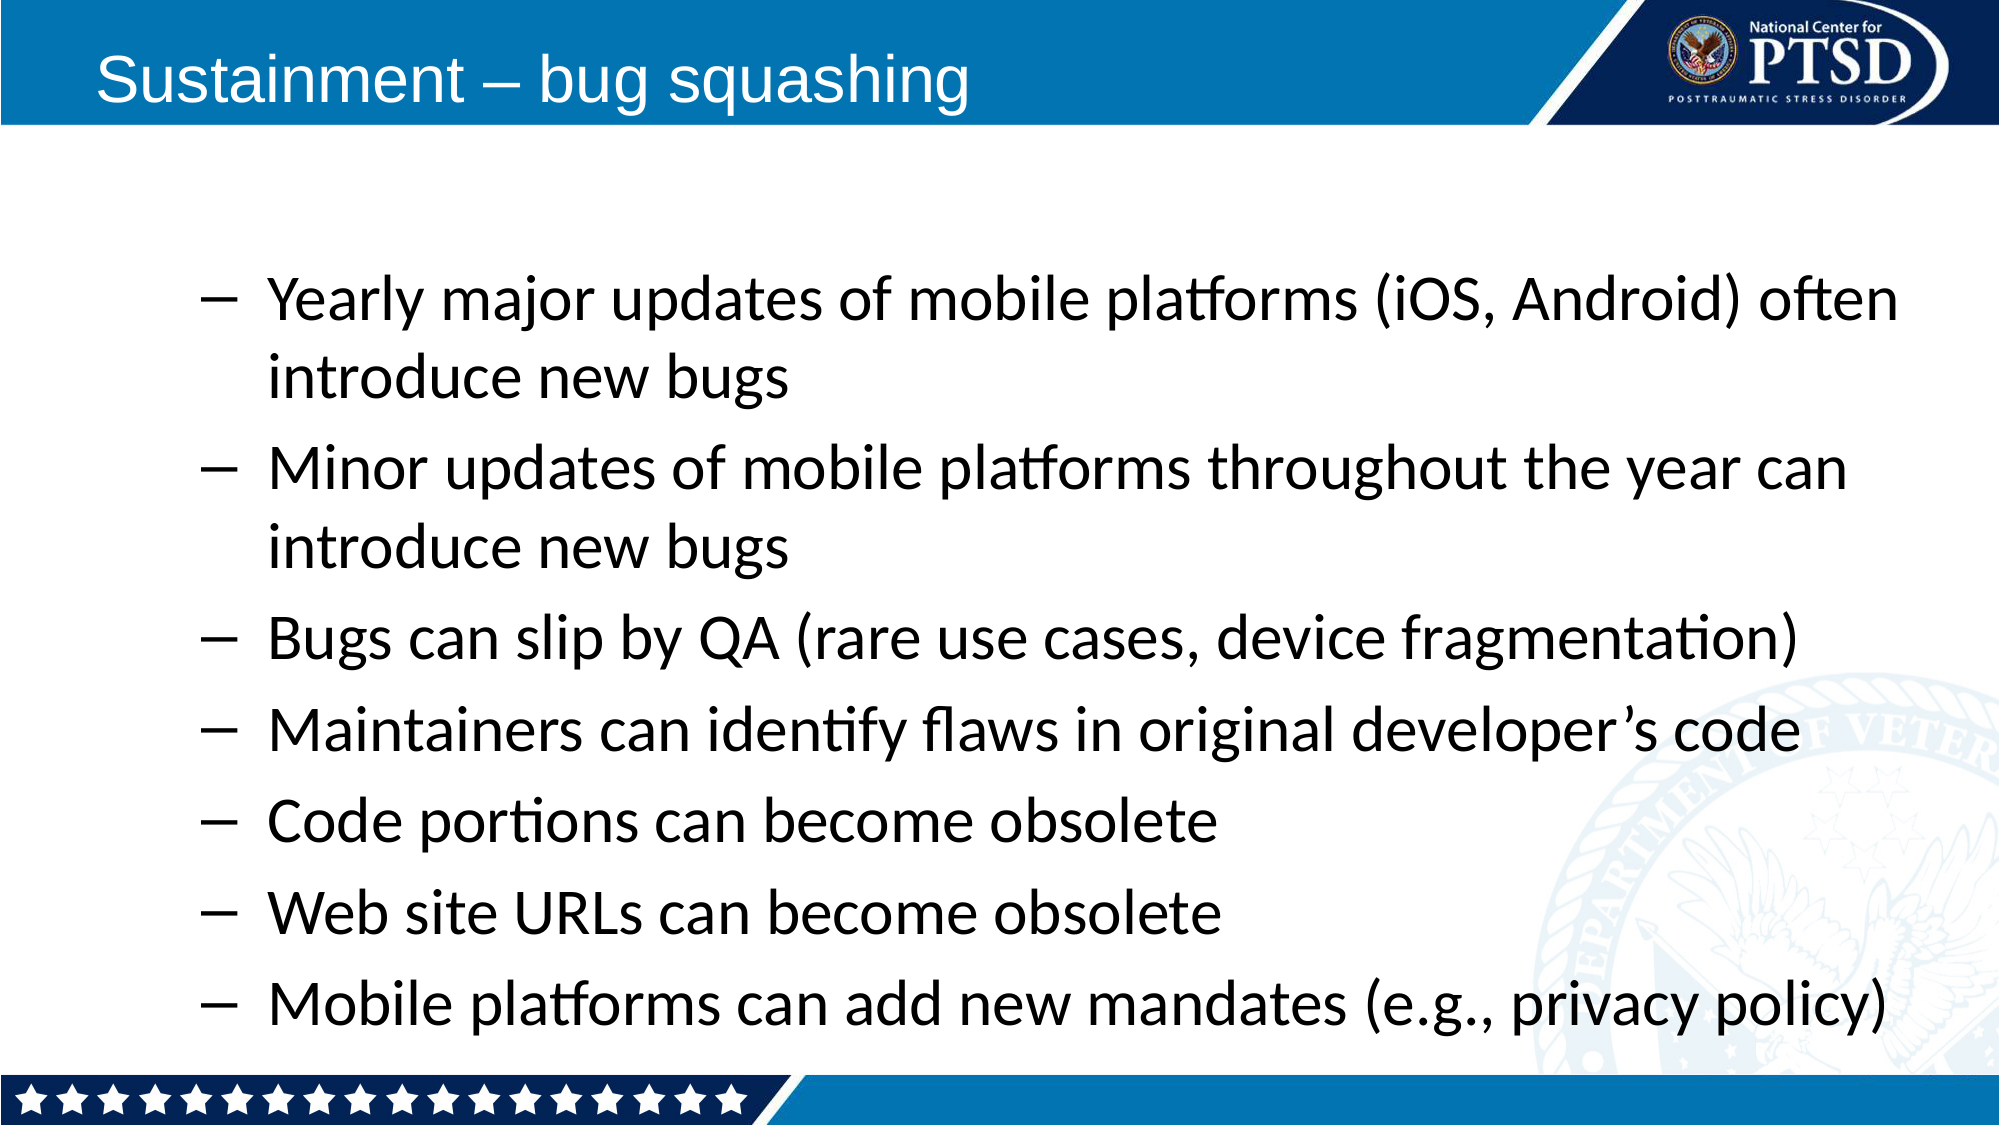

# Sustainment – bug squashing
Yearly major updates of mobile platforms (iOS, Android) often introduce new bugs
Minor updates of mobile platforms throughout the year can introduce new bugs
Bugs can slip by QA (rare use cases, device fragmentation)
Maintainers can identify flaws in original developer’s code
Code portions can become obsolete
Web site URLs can become obsolete
Mobile platforms can add new mandates (e.g., privacy policy)